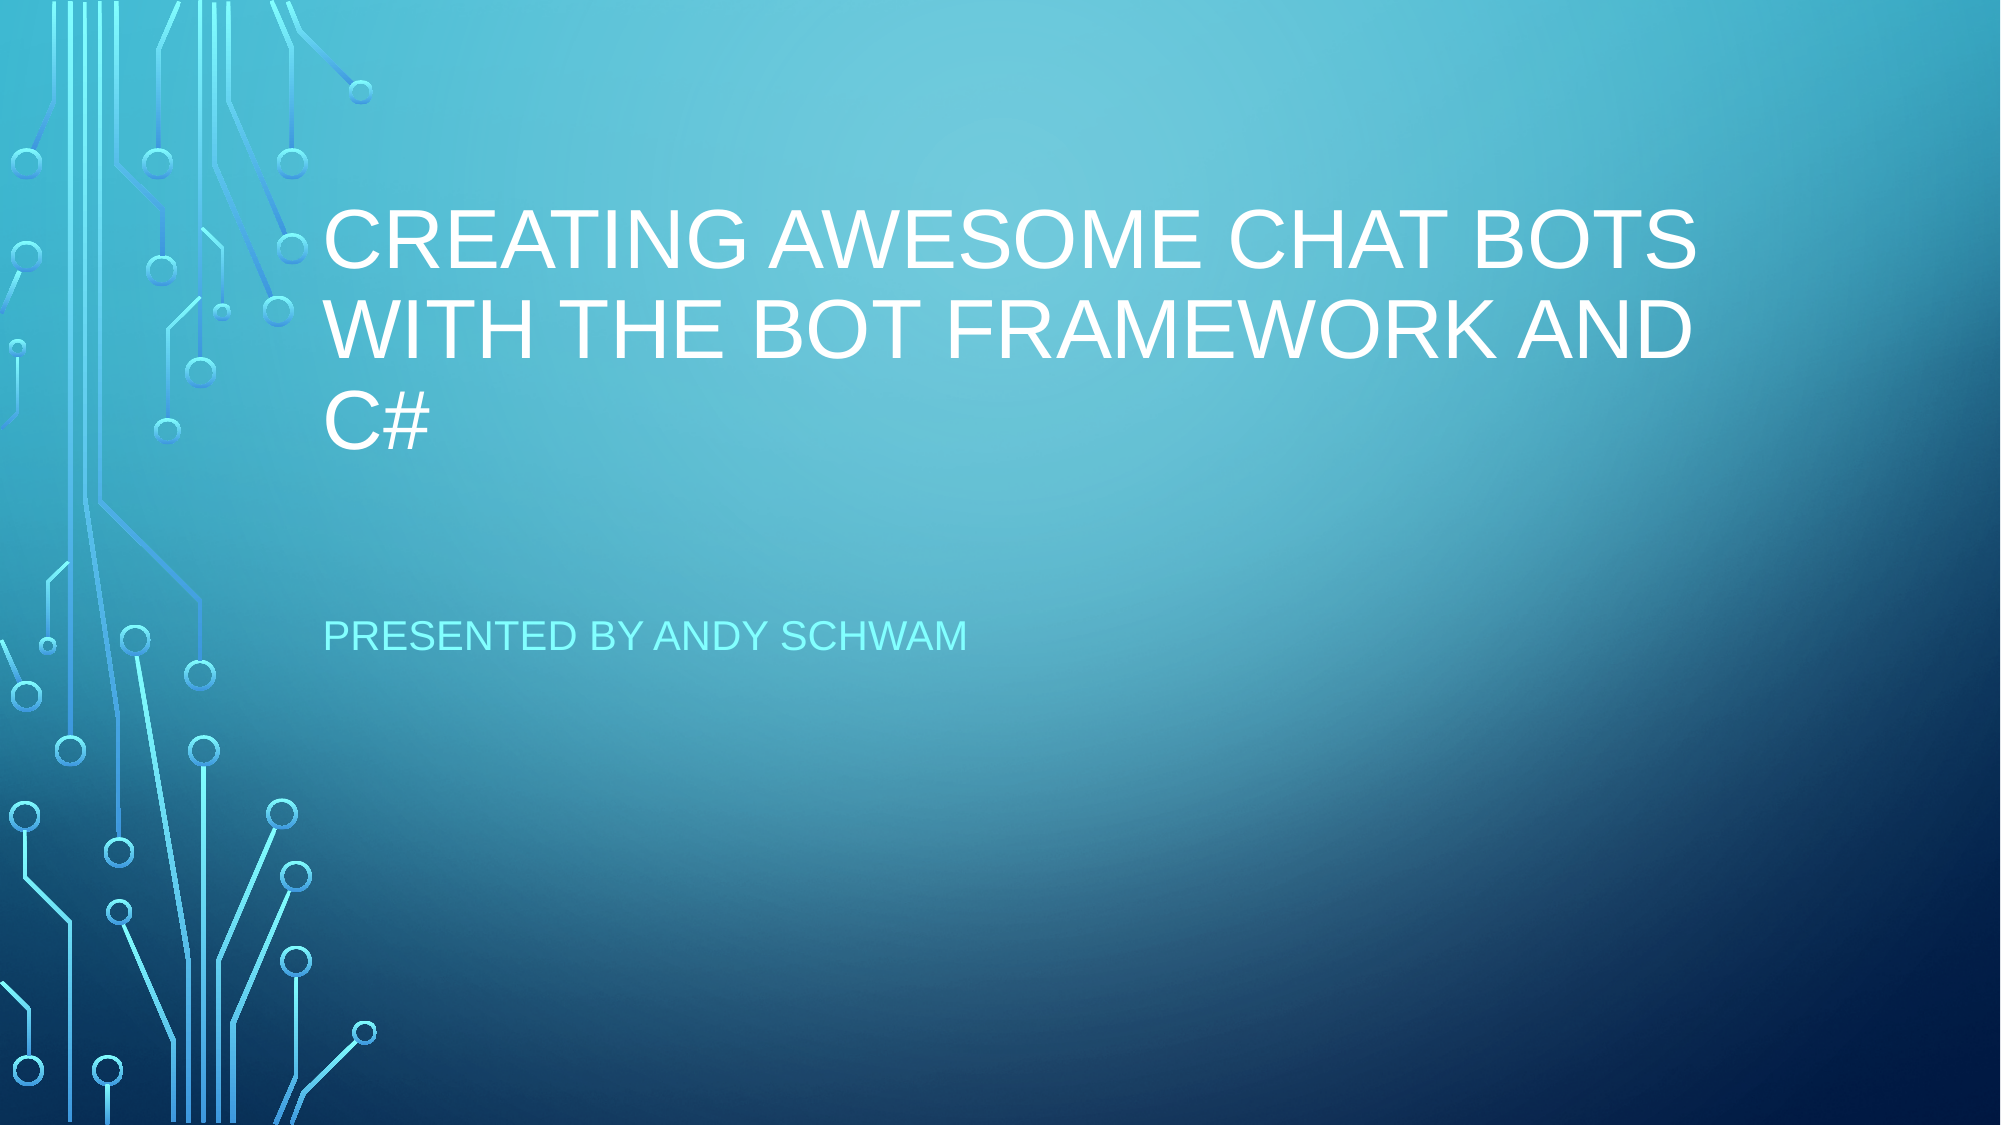

# Creating Awesome Chat Bots with the Bot Framework and C#
Presented by Andy Schwam